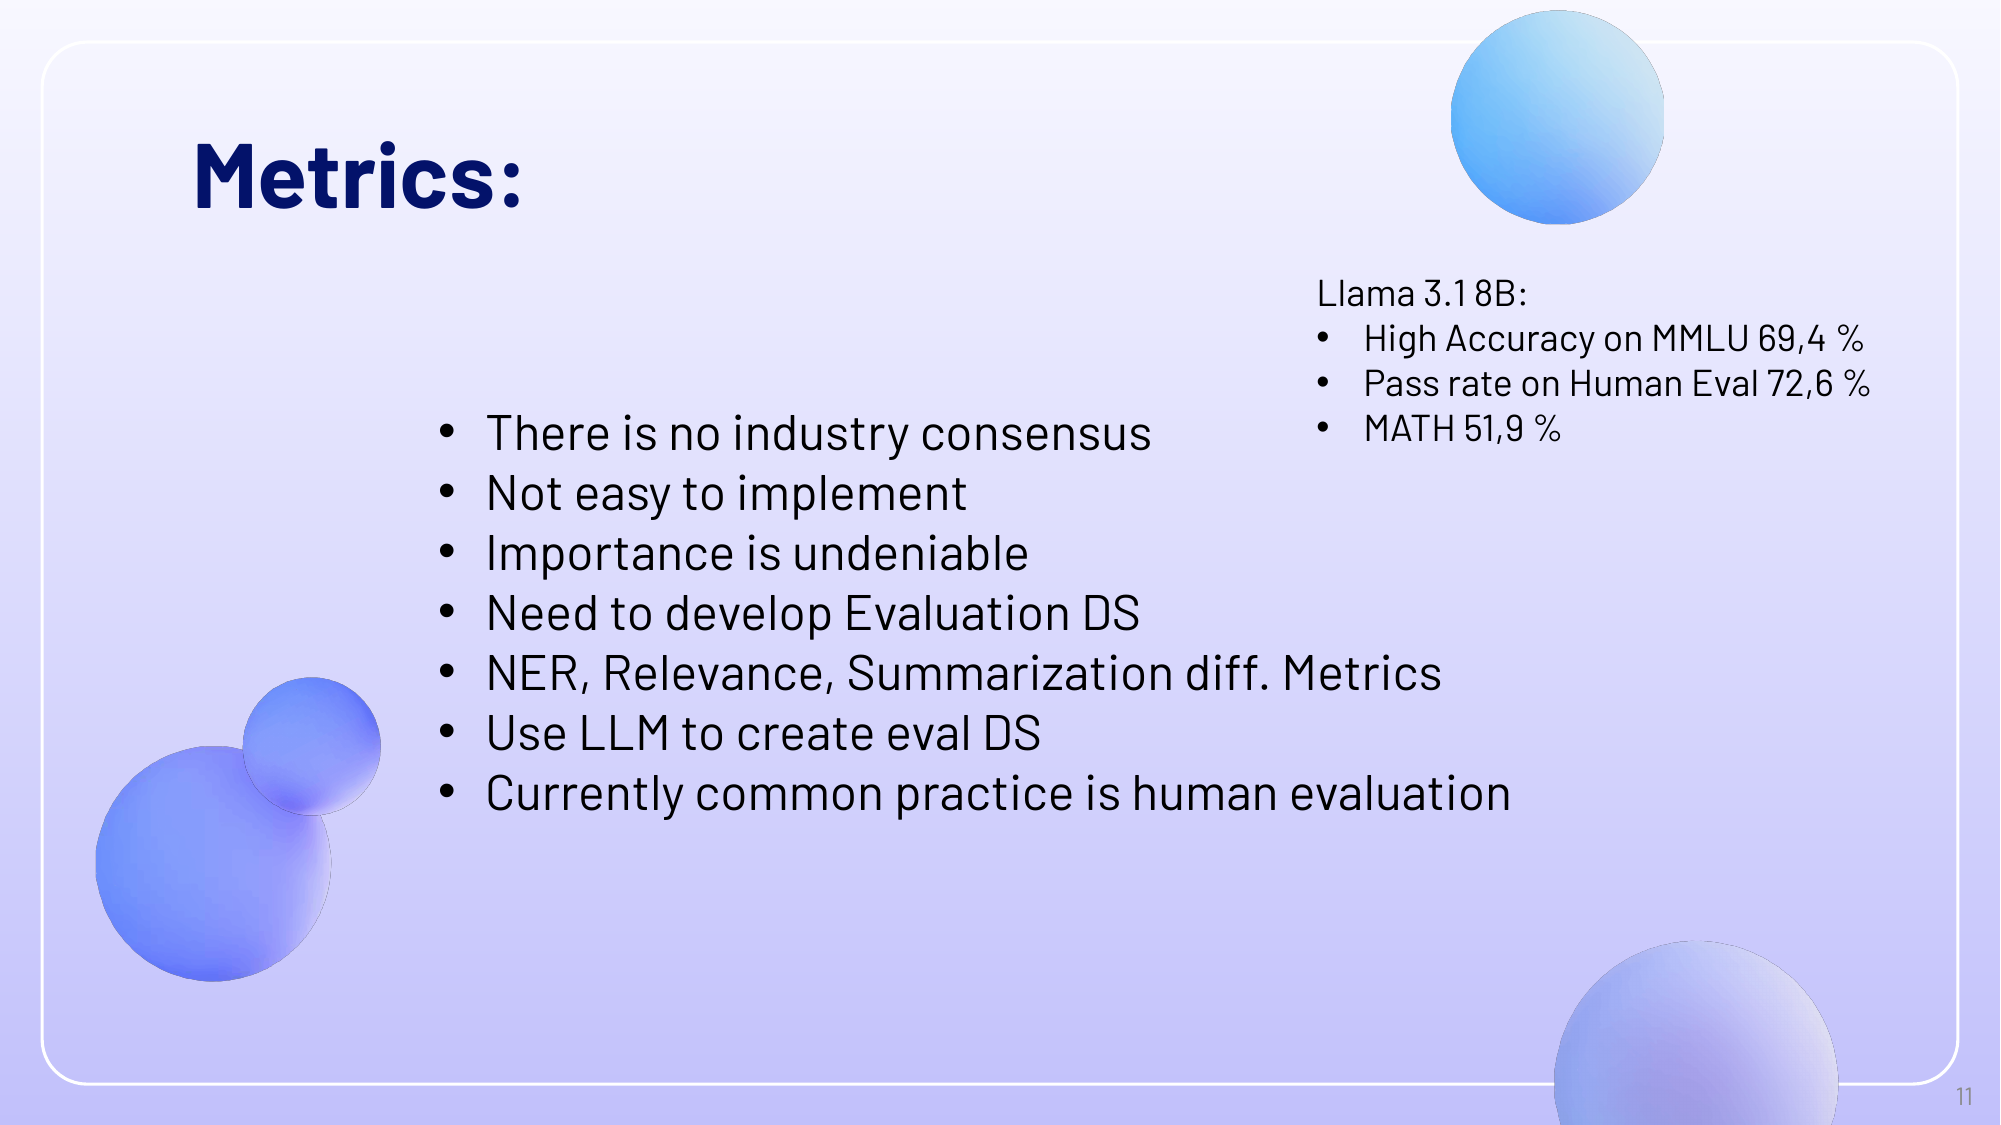

# Metrics:
Llama 3.1 8B:
High Accuracy on MMLU 69,4 %
Pass rate on Human Eval 72,6 %
MATH 51,9 %
There is no industry consensus
Not easy to implement
Importance is undeniable
Need to develop Evaluation DS
NER, Relevance, Summarization diff. Metrics
Use LLM to create eval DS
Currently common practice is human evaluation
11